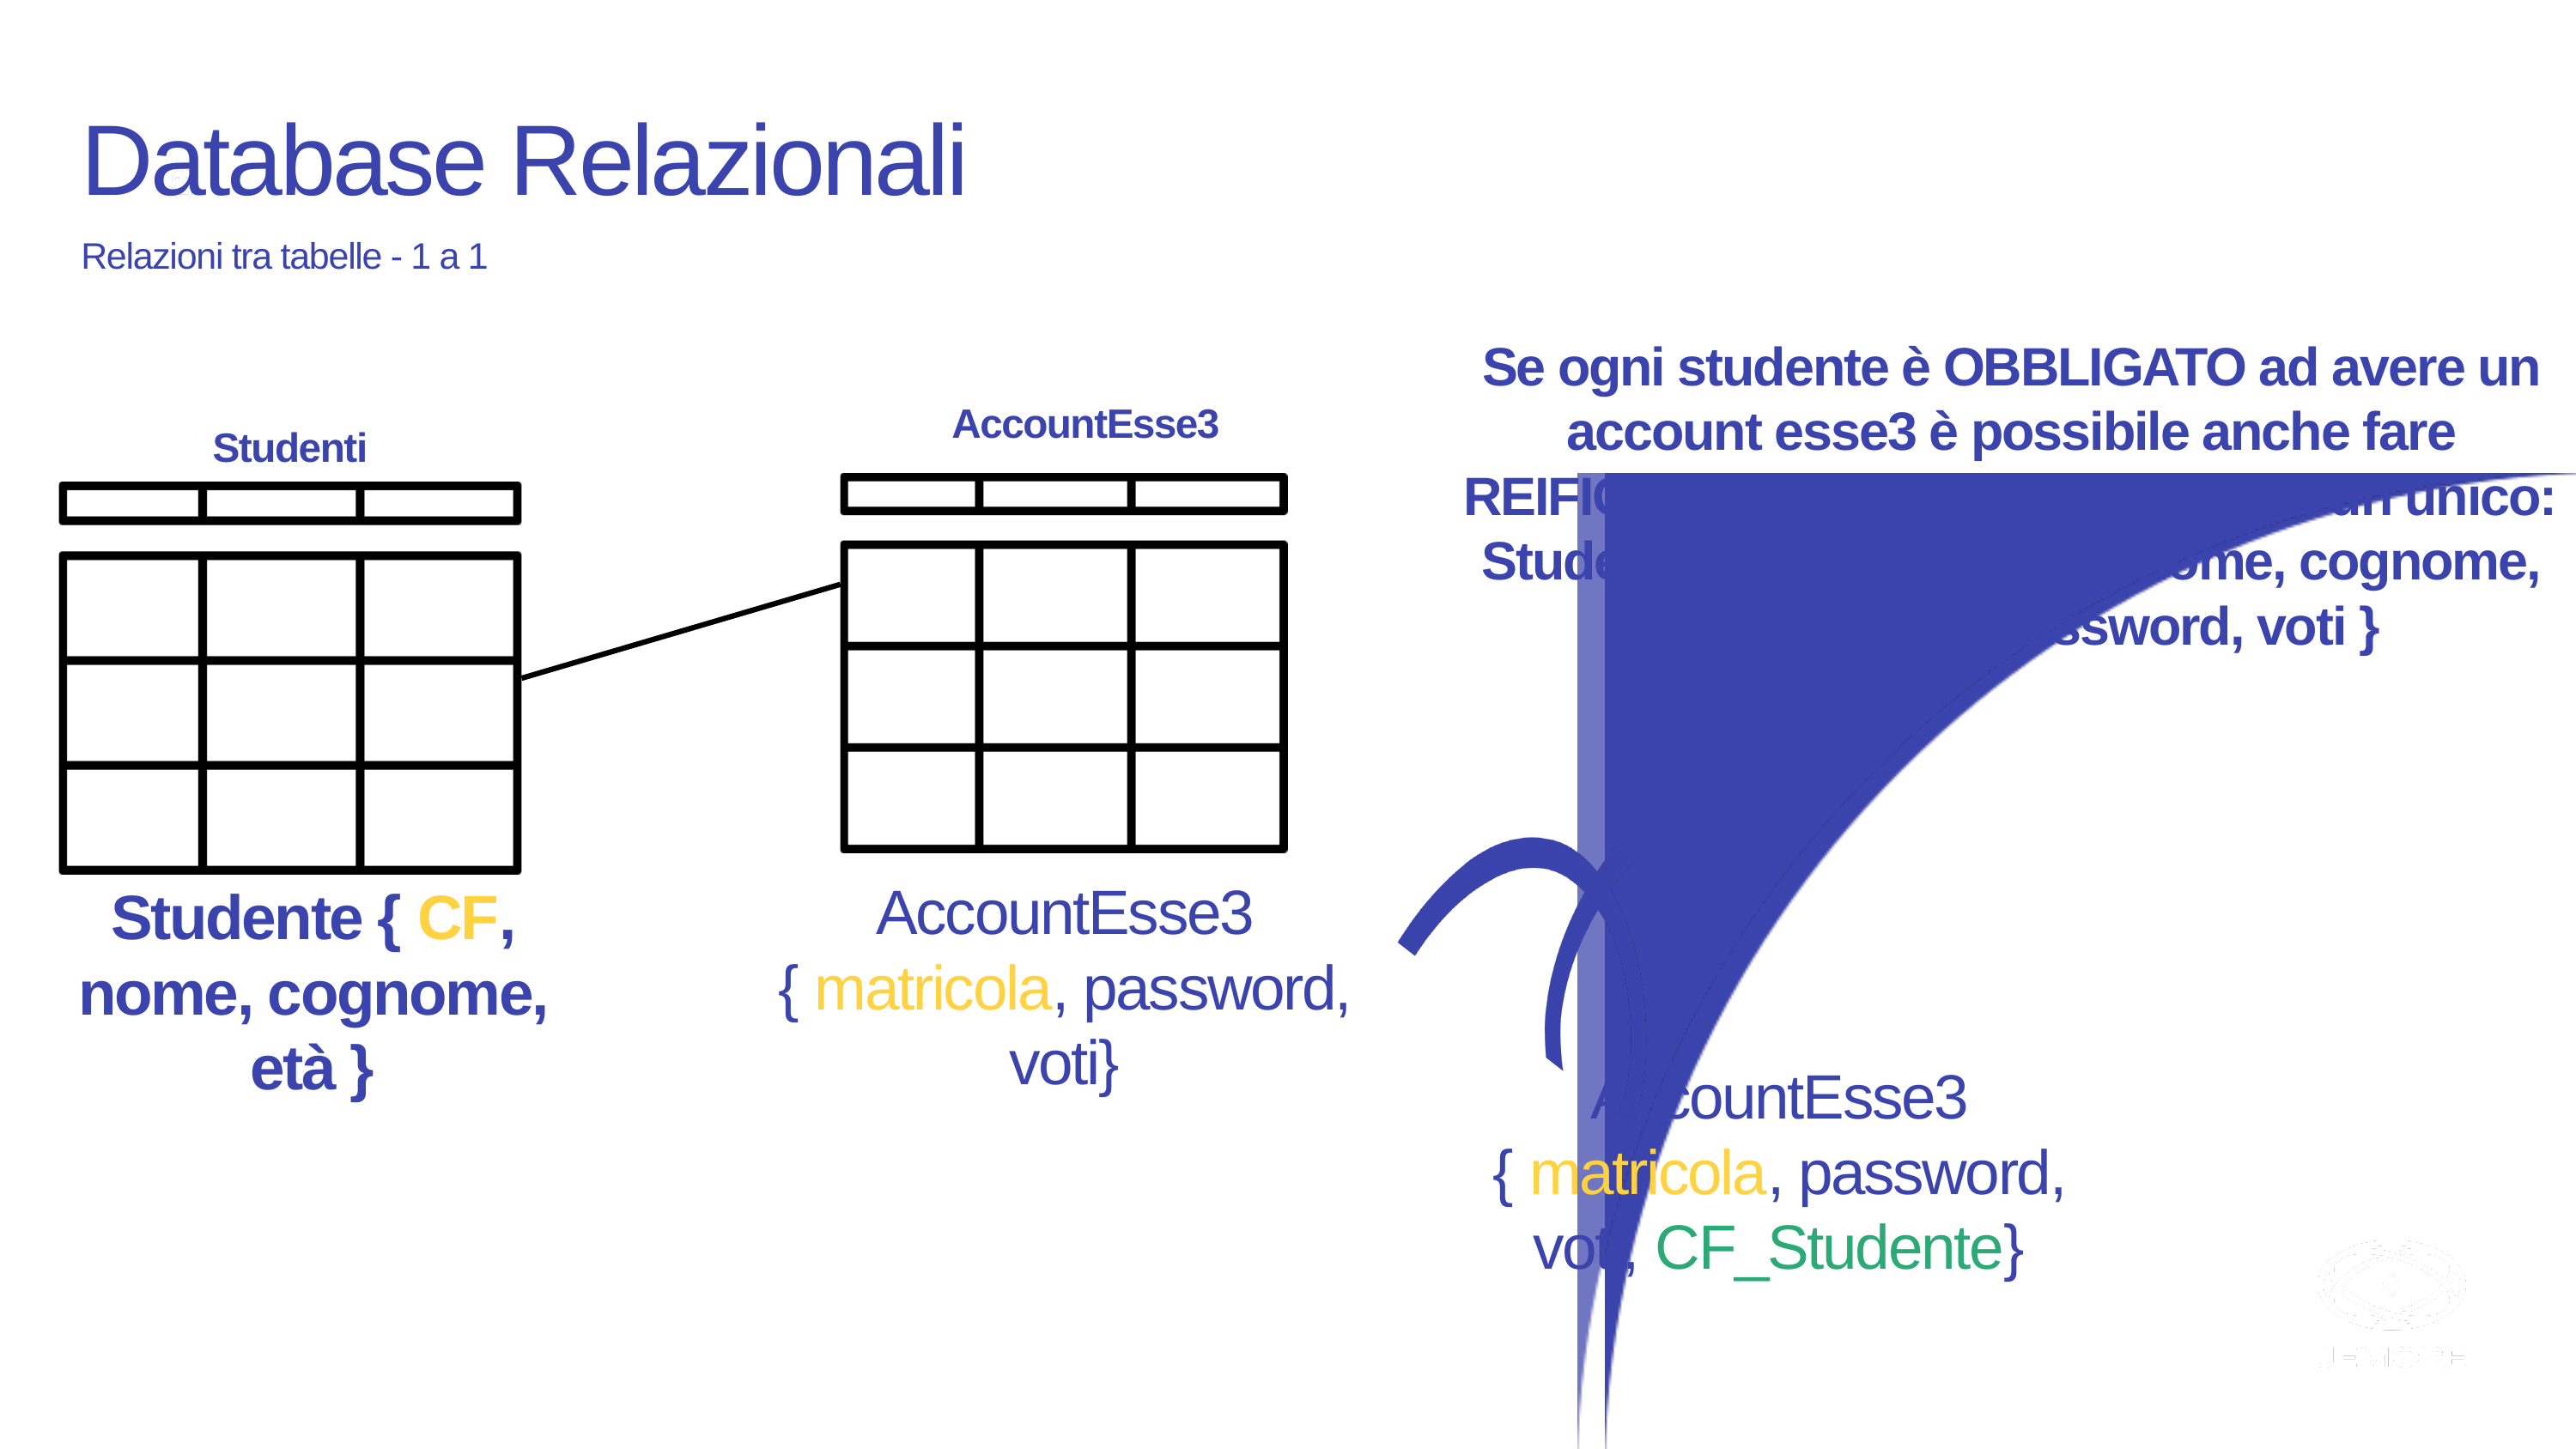

Database Relazionali
Relazioni tra tabelle - 1 a 1

Se ogni studente è OBBLIGATO ad avere un account esse3 è possibile anche fare REIFICAZIONE unendo i 2 record in un unico:
StudenteConAccount { CF, nome, cognome, età, matricola, password, voti }
AccountEsse3
Studenti

AccountEsse3 { matricola, password, voti}
Studente { CF, nome, cognome, età }
AccountEsse3 { matricola, password, voti, CF_Studente}